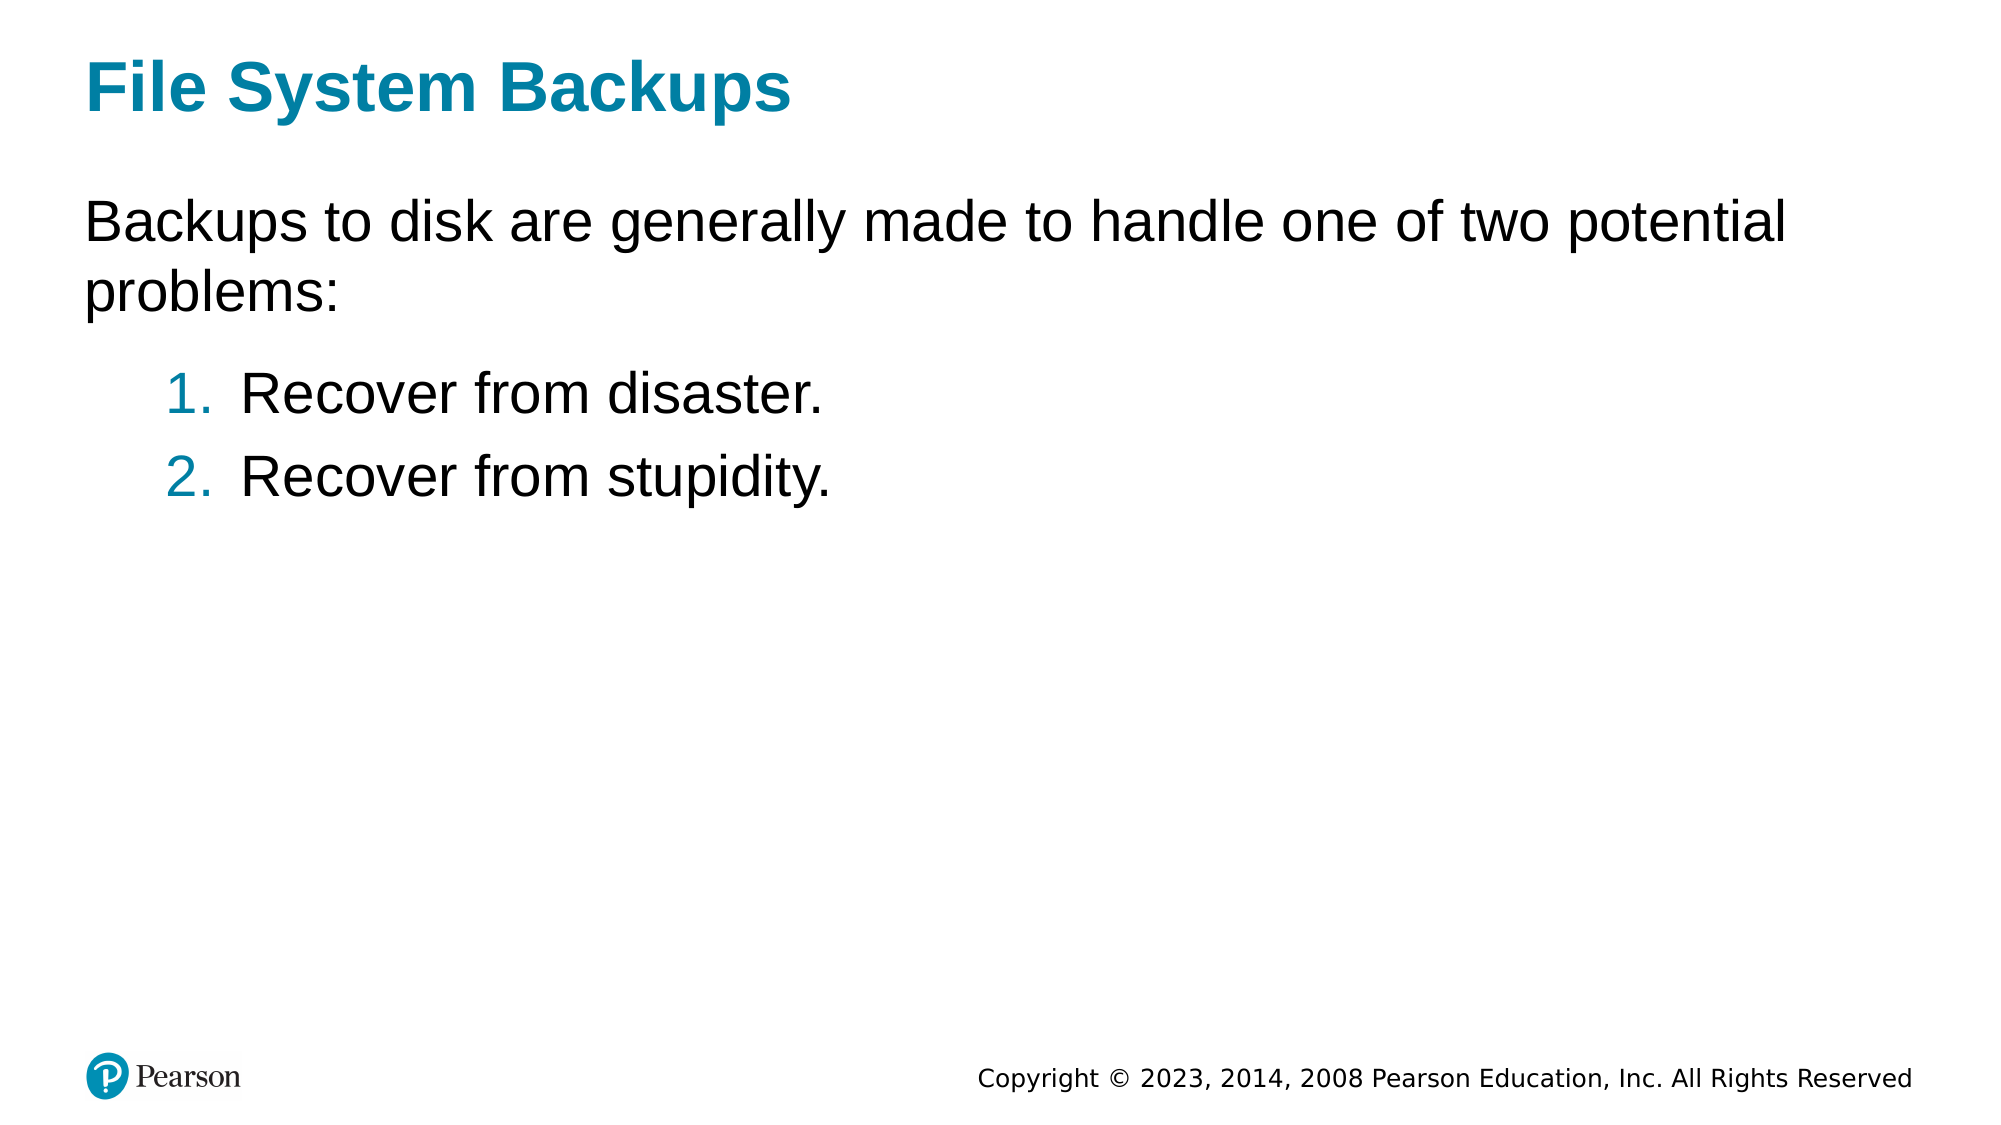

# File System Backups
Backups to disk are generally made to handle one of two potential problems:
Recover from disaster.
Recover from stupidity.